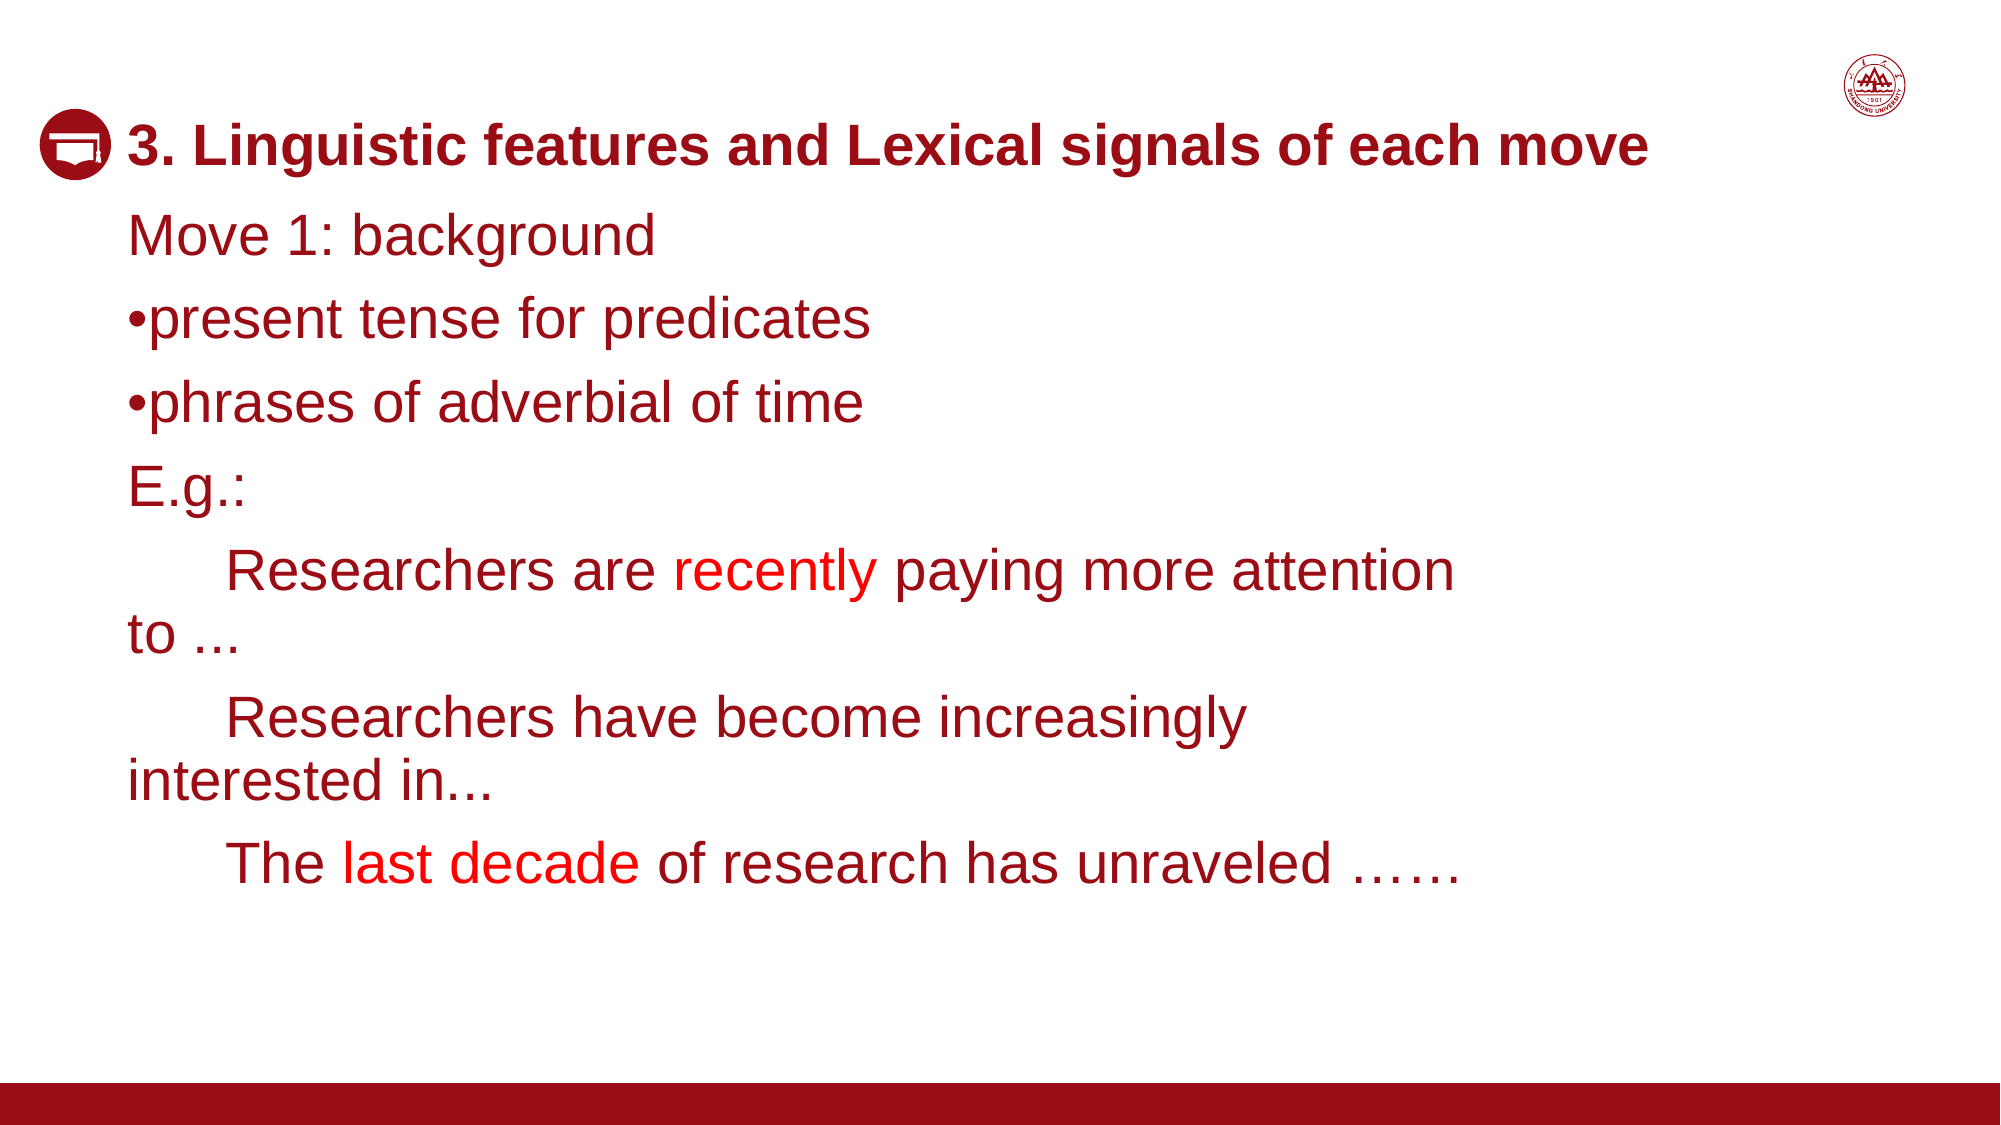

3. Linguistic features and Lexical signals of each move

Move 1: background
•present tense for predicates
•phrases of adverbial of time
E.g.:
      Researchers are recently paying more attention to ...
      Researchers have become increasingly interested in...
      The last decade of research has unraveled ……